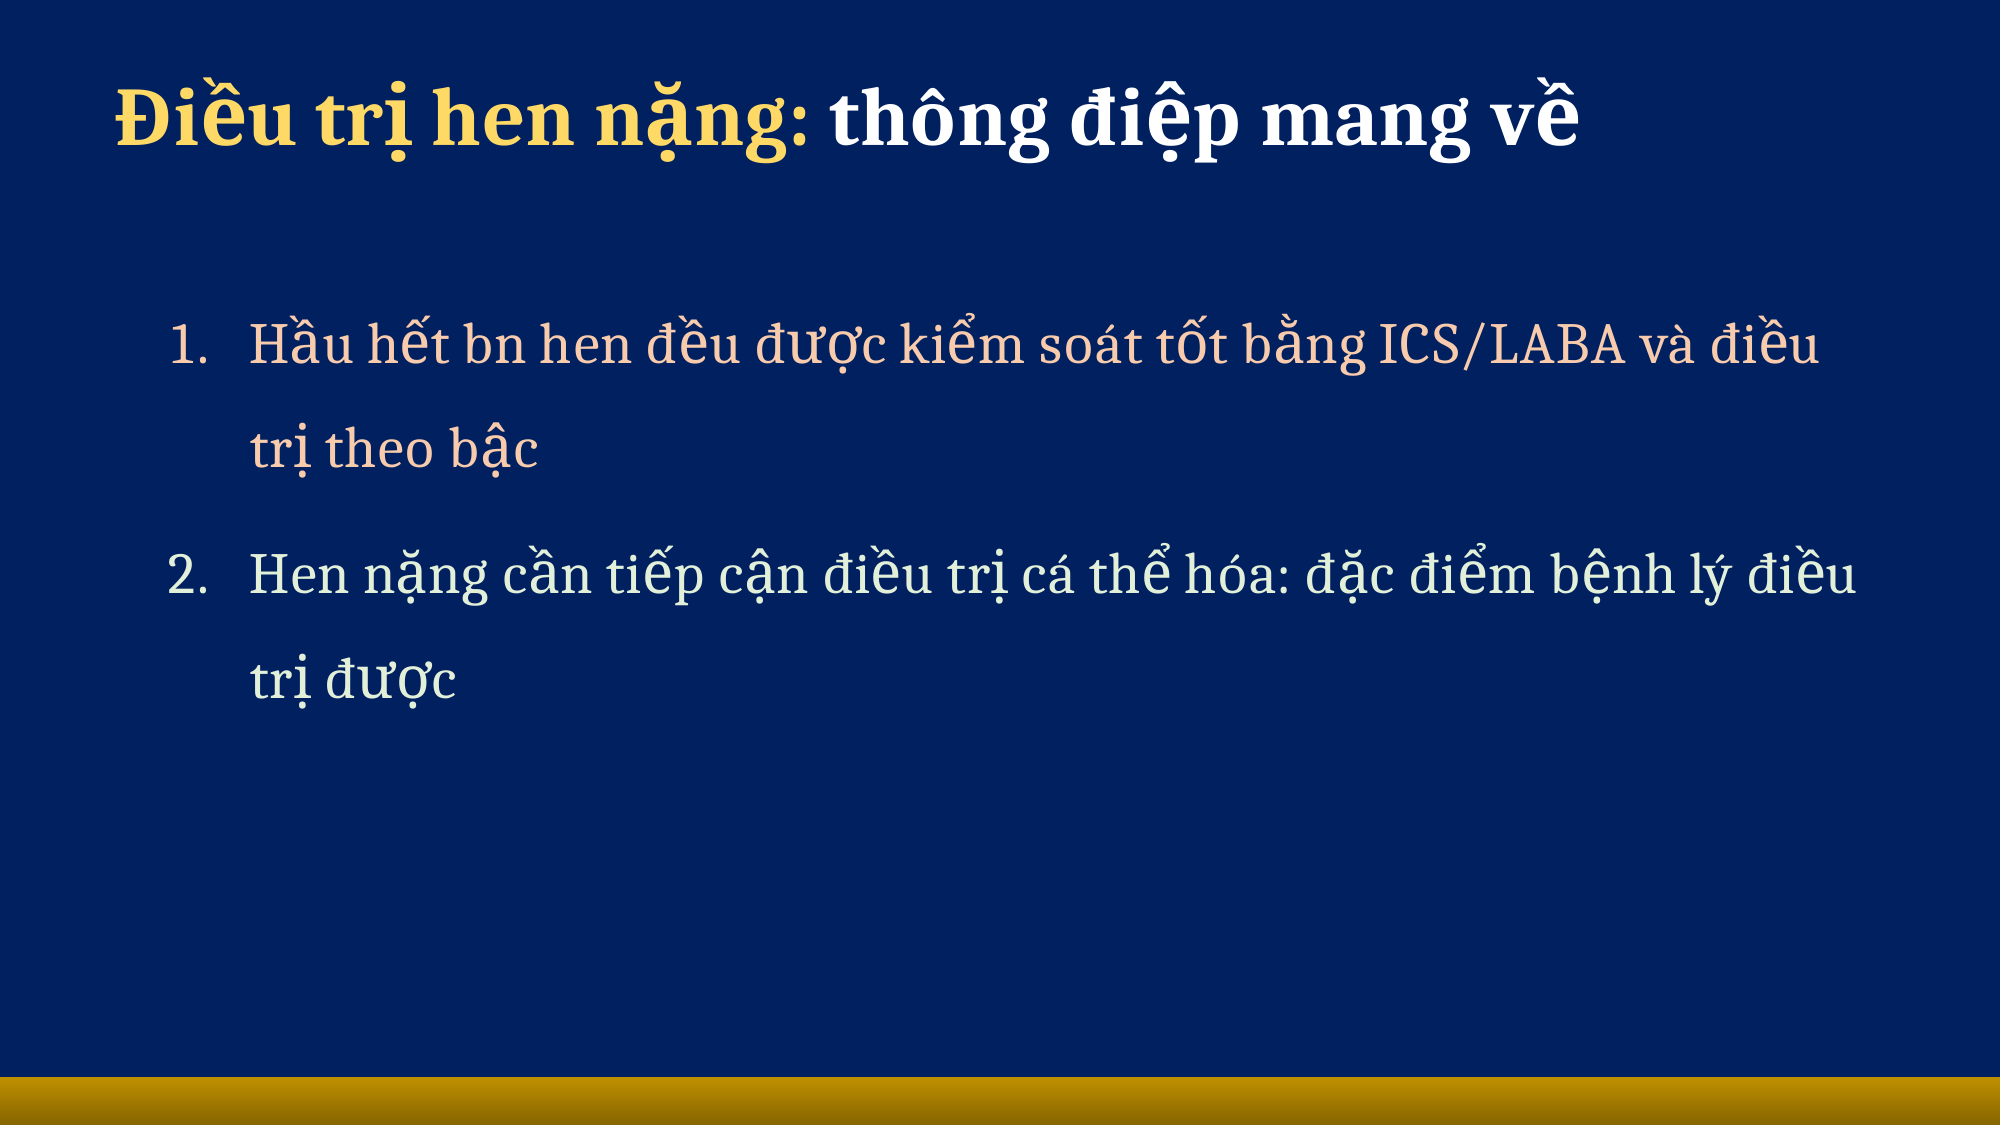

# Điều trị hen nặng: thông điệp mang về
Hầu hết bn hen đều được kiểm soát tốt bằng ICS/LABA và điều trị theo bậc
Hen nặng cần tiếp cận điều trị cá thể hóa: đặc điểm bệnh lý điều trị được